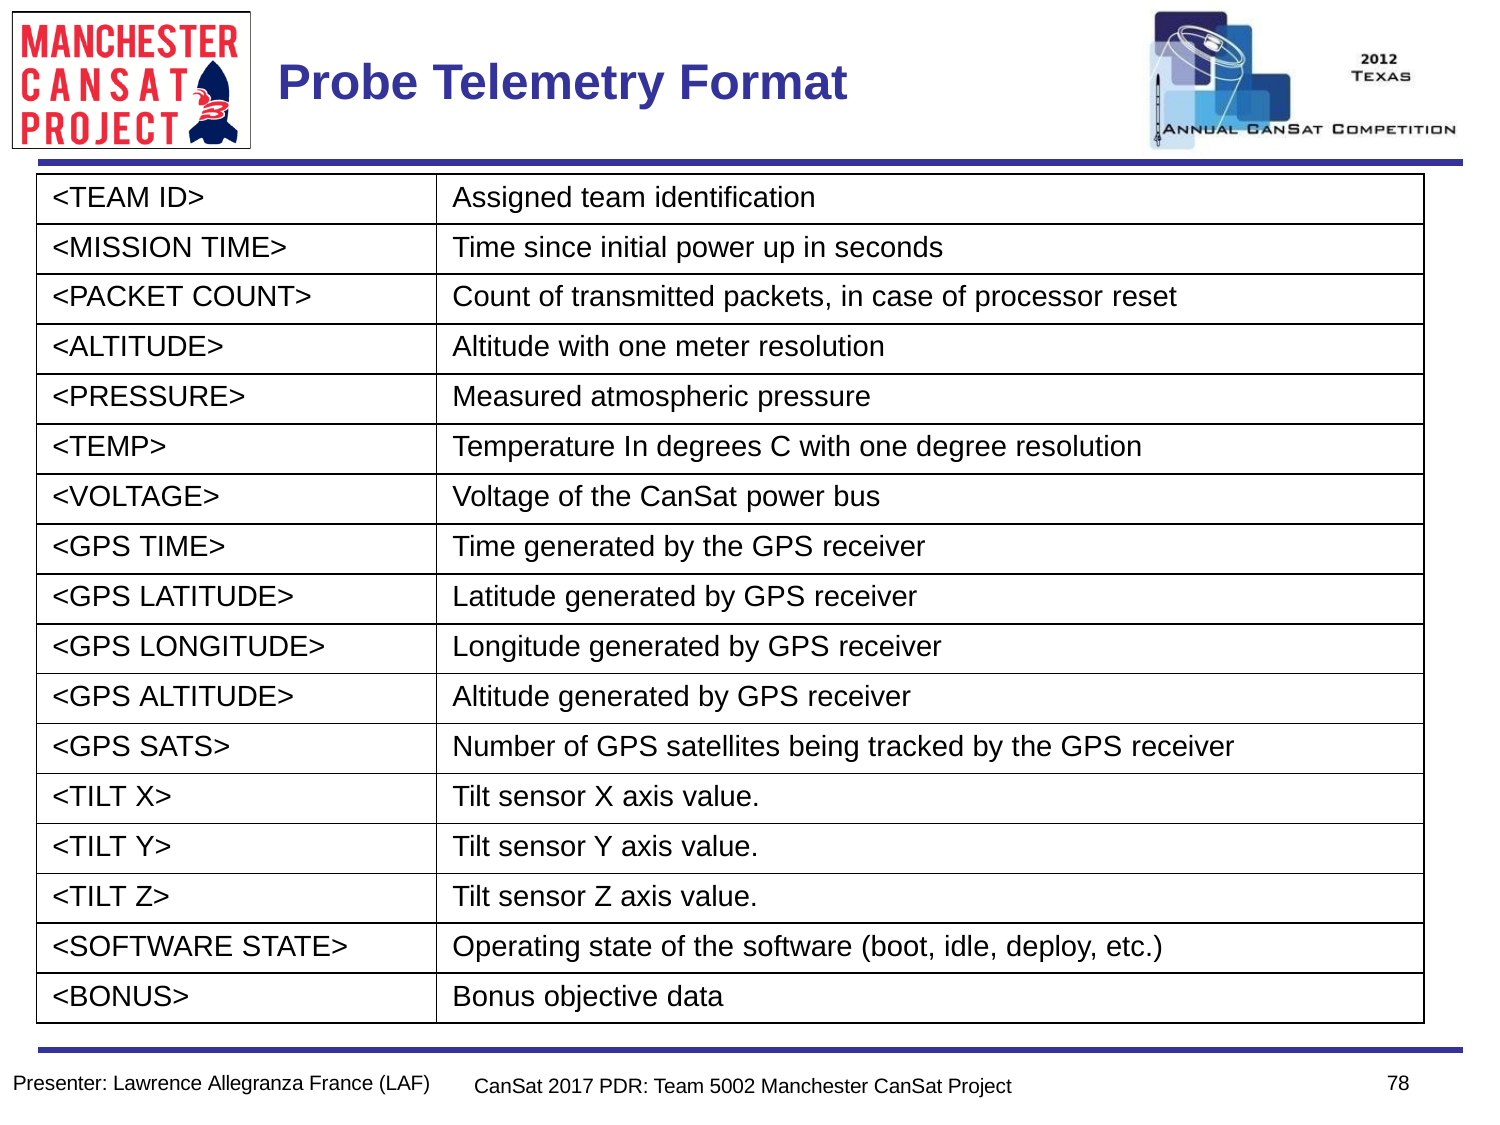

Team Logo
Here
(If You Want)

# Probe Telemetry Format

| <TEAM ID> | Assigned team identification |
| --- | --- |
| <MISSION TIME> | Time since initial power up in seconds |
| <PACKET COUNT> | Count of transmitted packets, in case of processor reset |
| <ALTITUDE> | Altitude with one meter resolution |
| <PRESSURE> | Measured atmospheric pressure |
| <TEMP> | Temperature In degrees C with one degree resolution |
| <VOLTAGE> | Voltage of the CanSat power bus |
| <GPS TIME> | Time generated by the GPS receiver |
| <GPS LATITUDE> | Latitude generated by GPS receiver |
| <GPS LONGITUDE> | Longitude generated by GPS receiver |
| <GPS ALTITUDE> | Altitude generated by GPS receiver |
| <GPS SATS> | Number of GPS satellites being tracked by the GPS receiver |
| <TILT X> | Tilt sensor X axis value. |
| <TILT Y> | Tilt sensor Y axis value. |
| <TILT Z> | Tilt sensor Z axis value. |
| <SOFTWARE STATE> | Operating state of the software (boot, idle, deploy, etc.) |
| <BONUS> | Bonus objective data |
78
Presenter: Lawrence Allegranza France (LAF)
CanSat 2017 PDR: Team 5002 Manchester CanSat Project